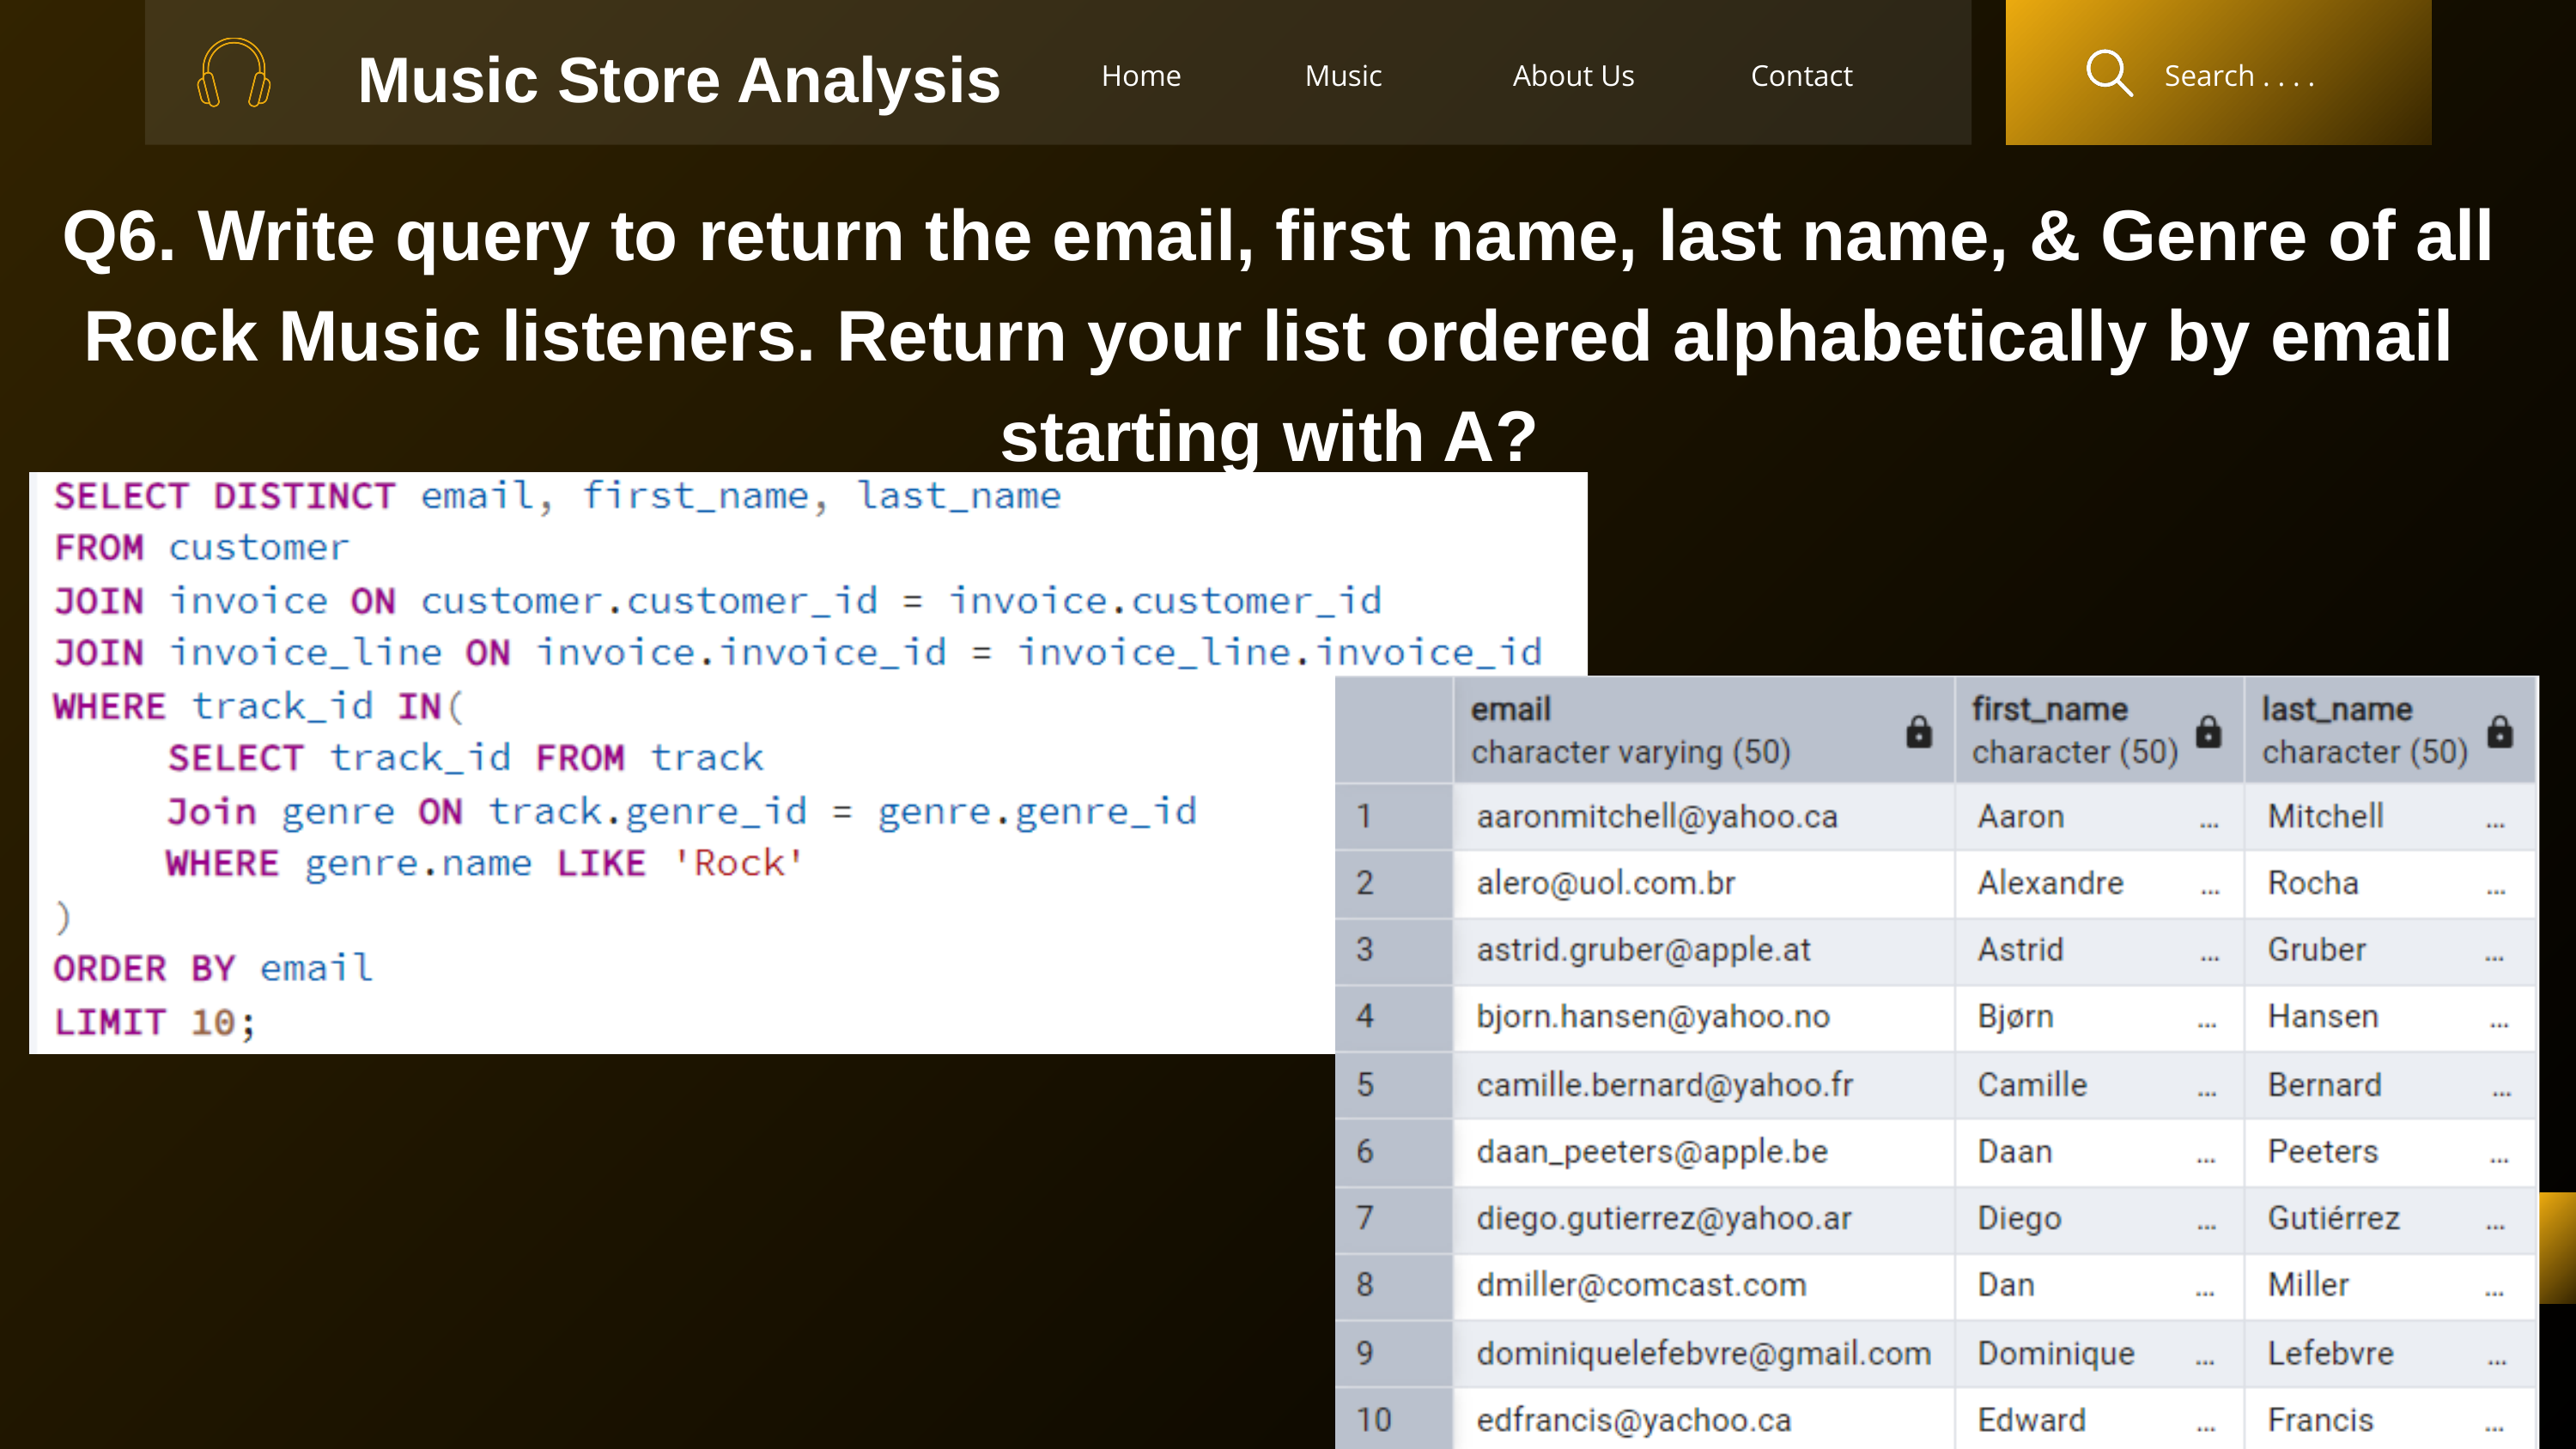

Music Store Analysis

Home
Music
About Us
Contact
Search . . . .
 Q6. Write query to return the email, first name, last name, & Genre of all Rock Music listeners. Return your list ordered alphabetically by email starting with A?